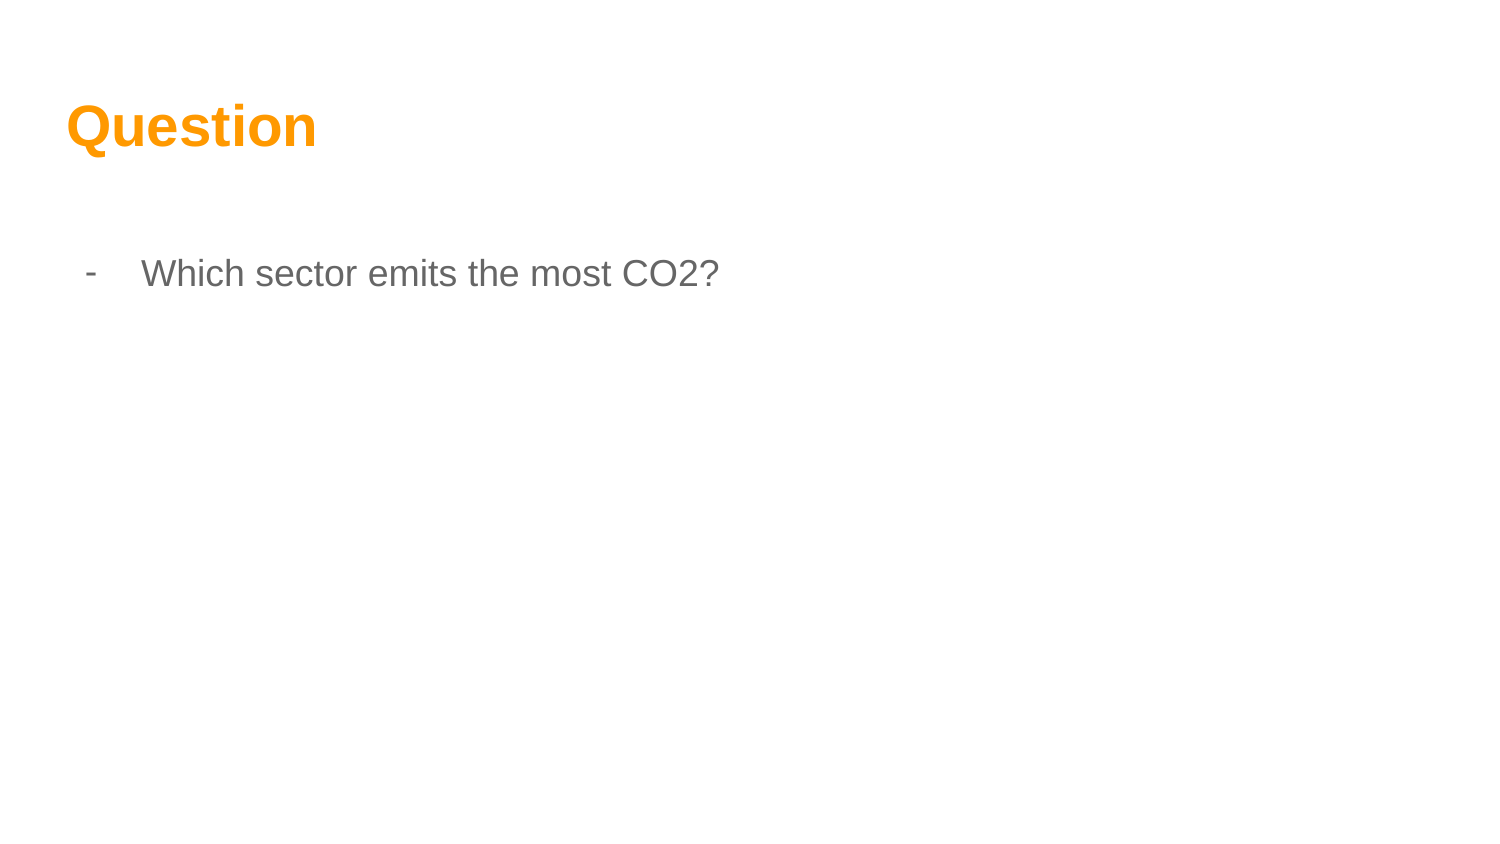

# Question

Which sector emits the most CO2?